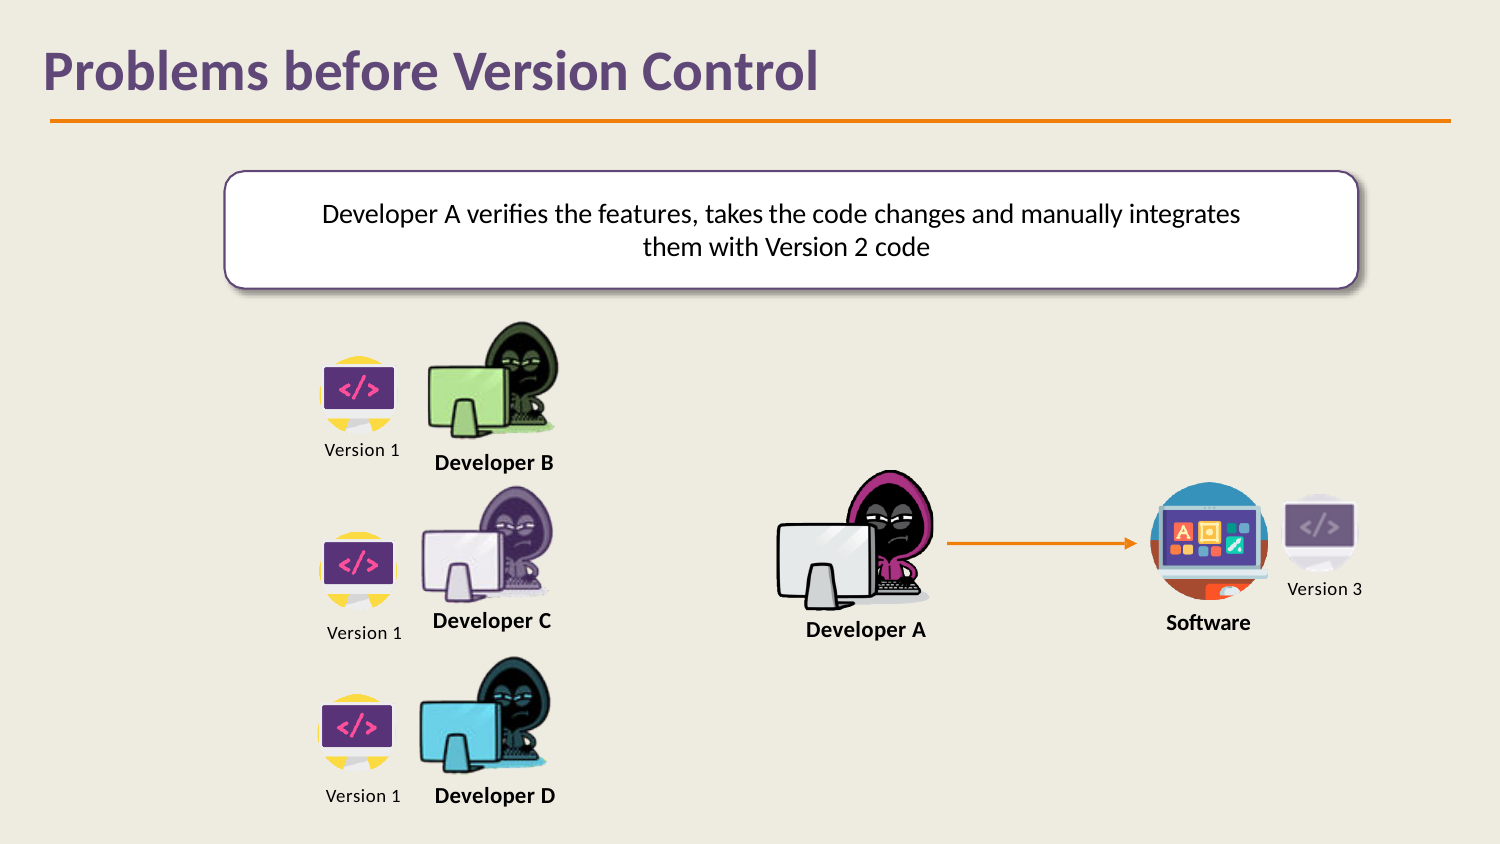

# Problems before Version Control

Developer A verifies the features, takes the code changes and manually integrates  them with Version 2 code

Version 1
Developer B

Version 3
Developer C
Software
Developer A
Version 1

Developer D
Version 1